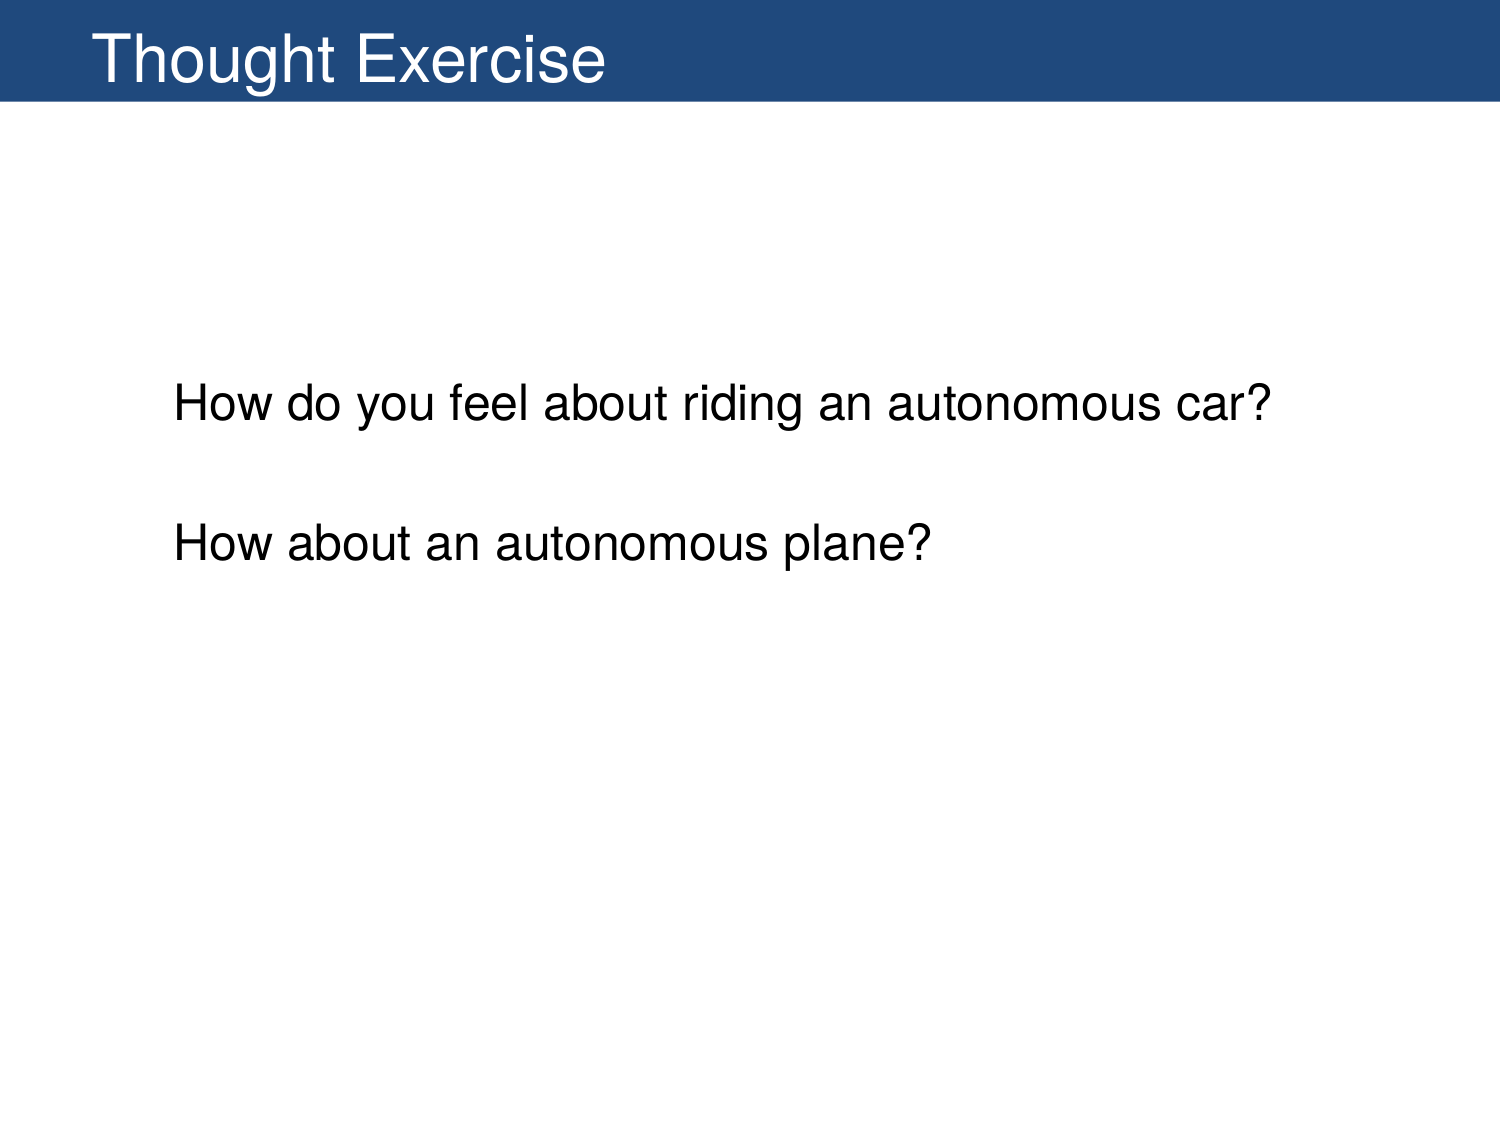

# Thought Exercise
How do you feel about riding an autonomous car?

How about an autonomous plane?
27